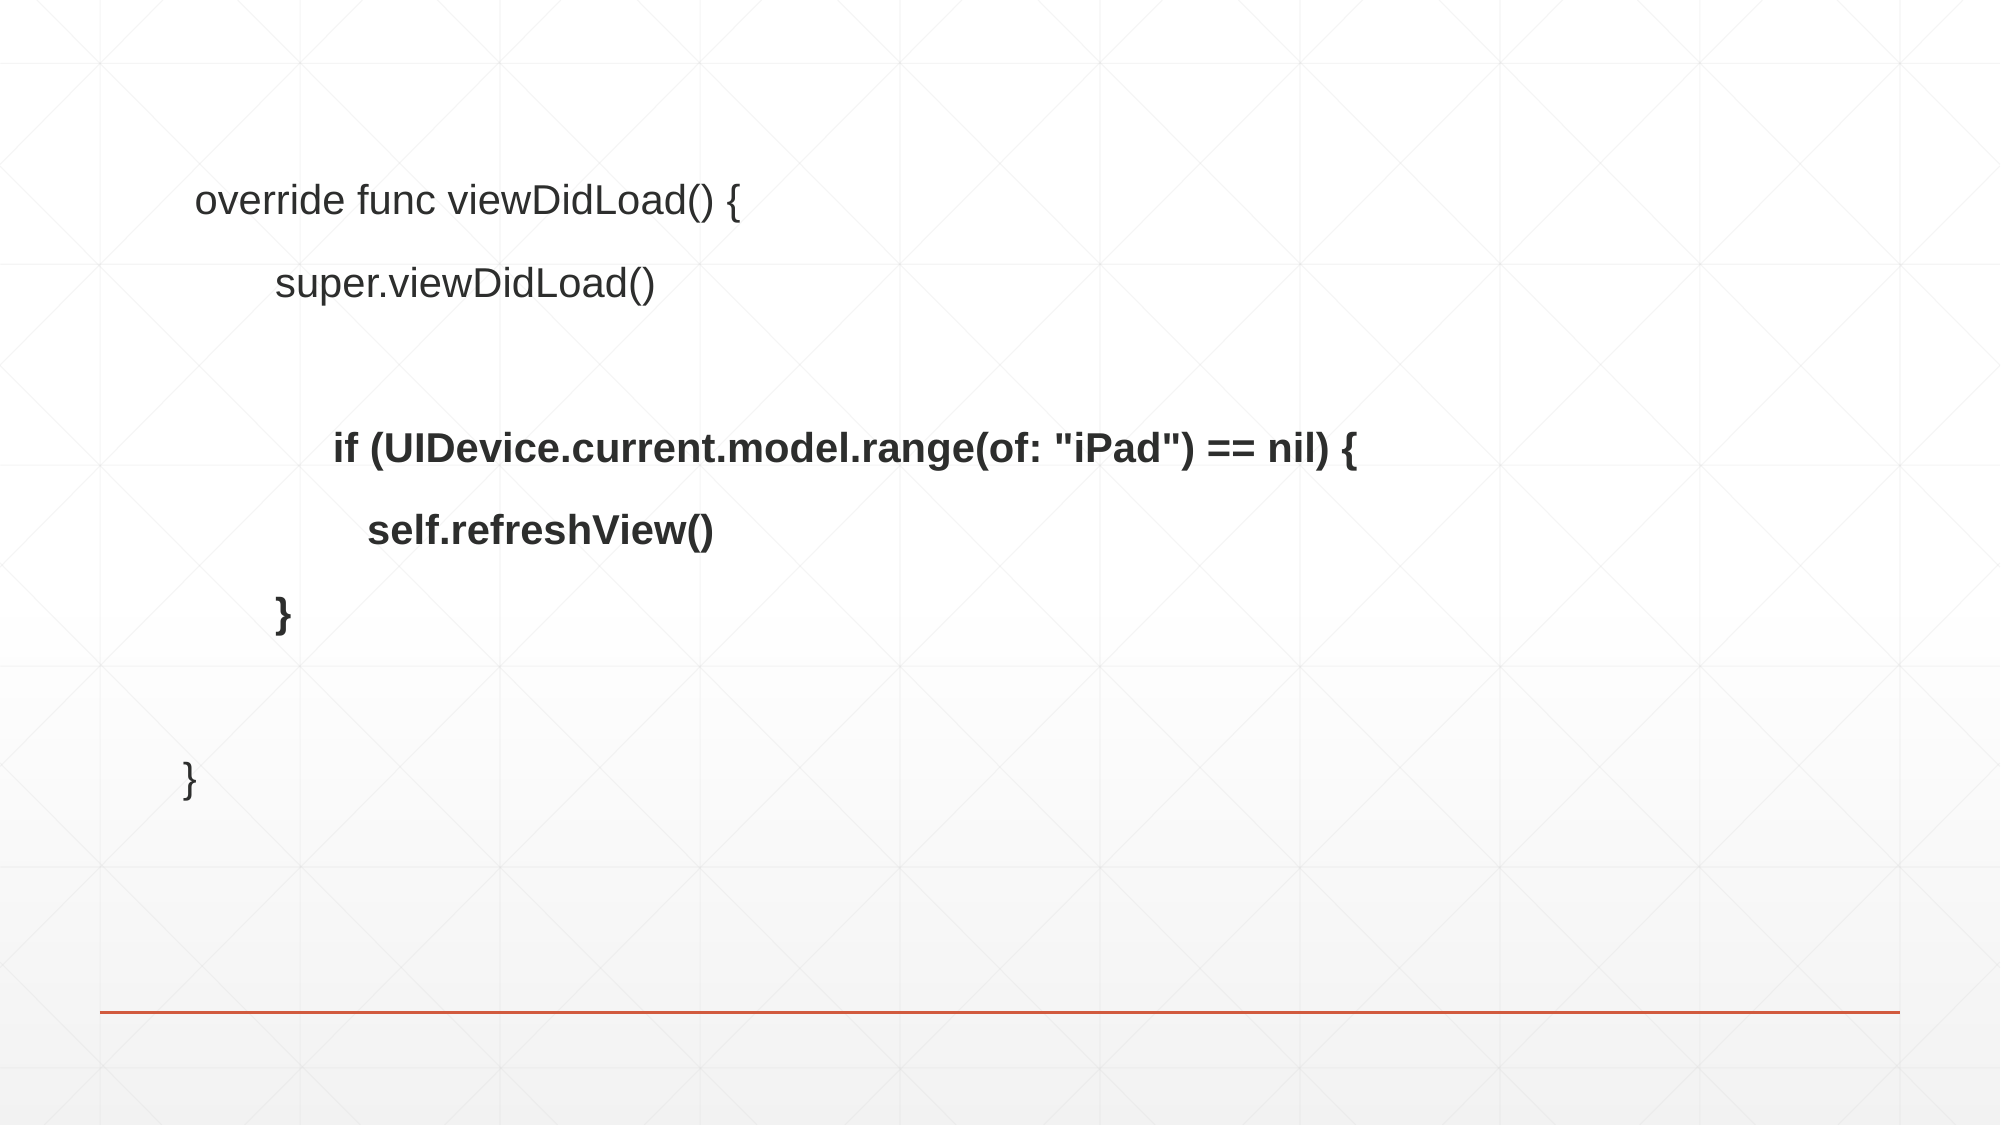

override func viewDidLoad() {
        super.viewDidLoad()

         	if (UIDevice.current.model.range(of: "iPad") == nil) {
                self.refreshView()
        }

}